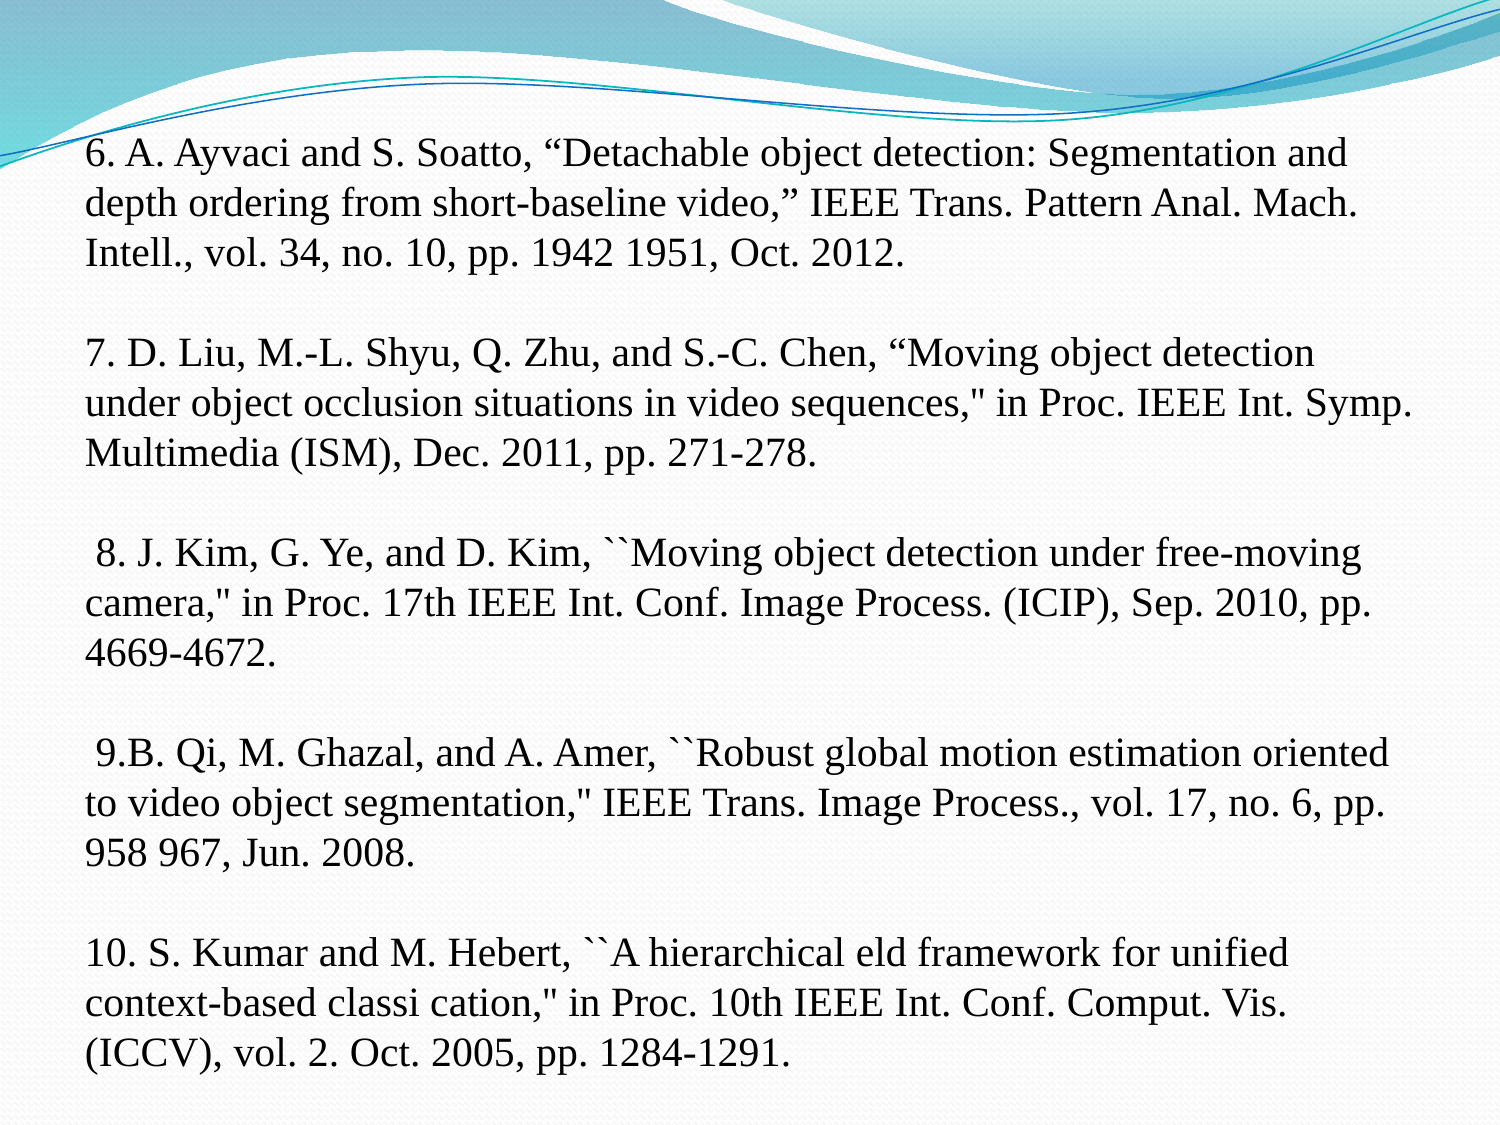

6. A. Ayvaci and S. Soatto, “Detachable object detection: Segmentation and depth ordering from short-baseline video,” IEEE Trans. Pattern Anal. Mach. Intell., vol. 34, no. 10, pp. 1942 1951, Oct. 2012.

7. D. Liu, M.-L. Shyu, Q. Zhu, and S.-C. Chen, “Moving object detection under object occlusion situations in video sequences,'' in Proc. IEEE Int. Symp. Multimedia (ISM), Dec. 2011, pp. 271-278.

 8. J. Kim, G. Ye, and D. Kim, ``Moving object detection under free-moving camera,'' in Proc. 17th IEEE Int. Conf. Image Process. (ICIP), Sep. 2010, pp. 4669-4672.
 9.B. Qi, M. Ghazal, and A. Amer, ``Robust global motion estimation oriented to video object segmentation,'' IEEE Trans. Image Process., vol. 17, no. 6, pp. 958 967, Jun. 2008.

10. S. Kumar and M. Hebert, ``A hierarchical eld framework for unified context-based classi cation,'' in Proc. 10th IEEE Int. Conf. Comput. Vis. (ICCV), vol. 2. Oct. 2005, pp. 1284-1291.